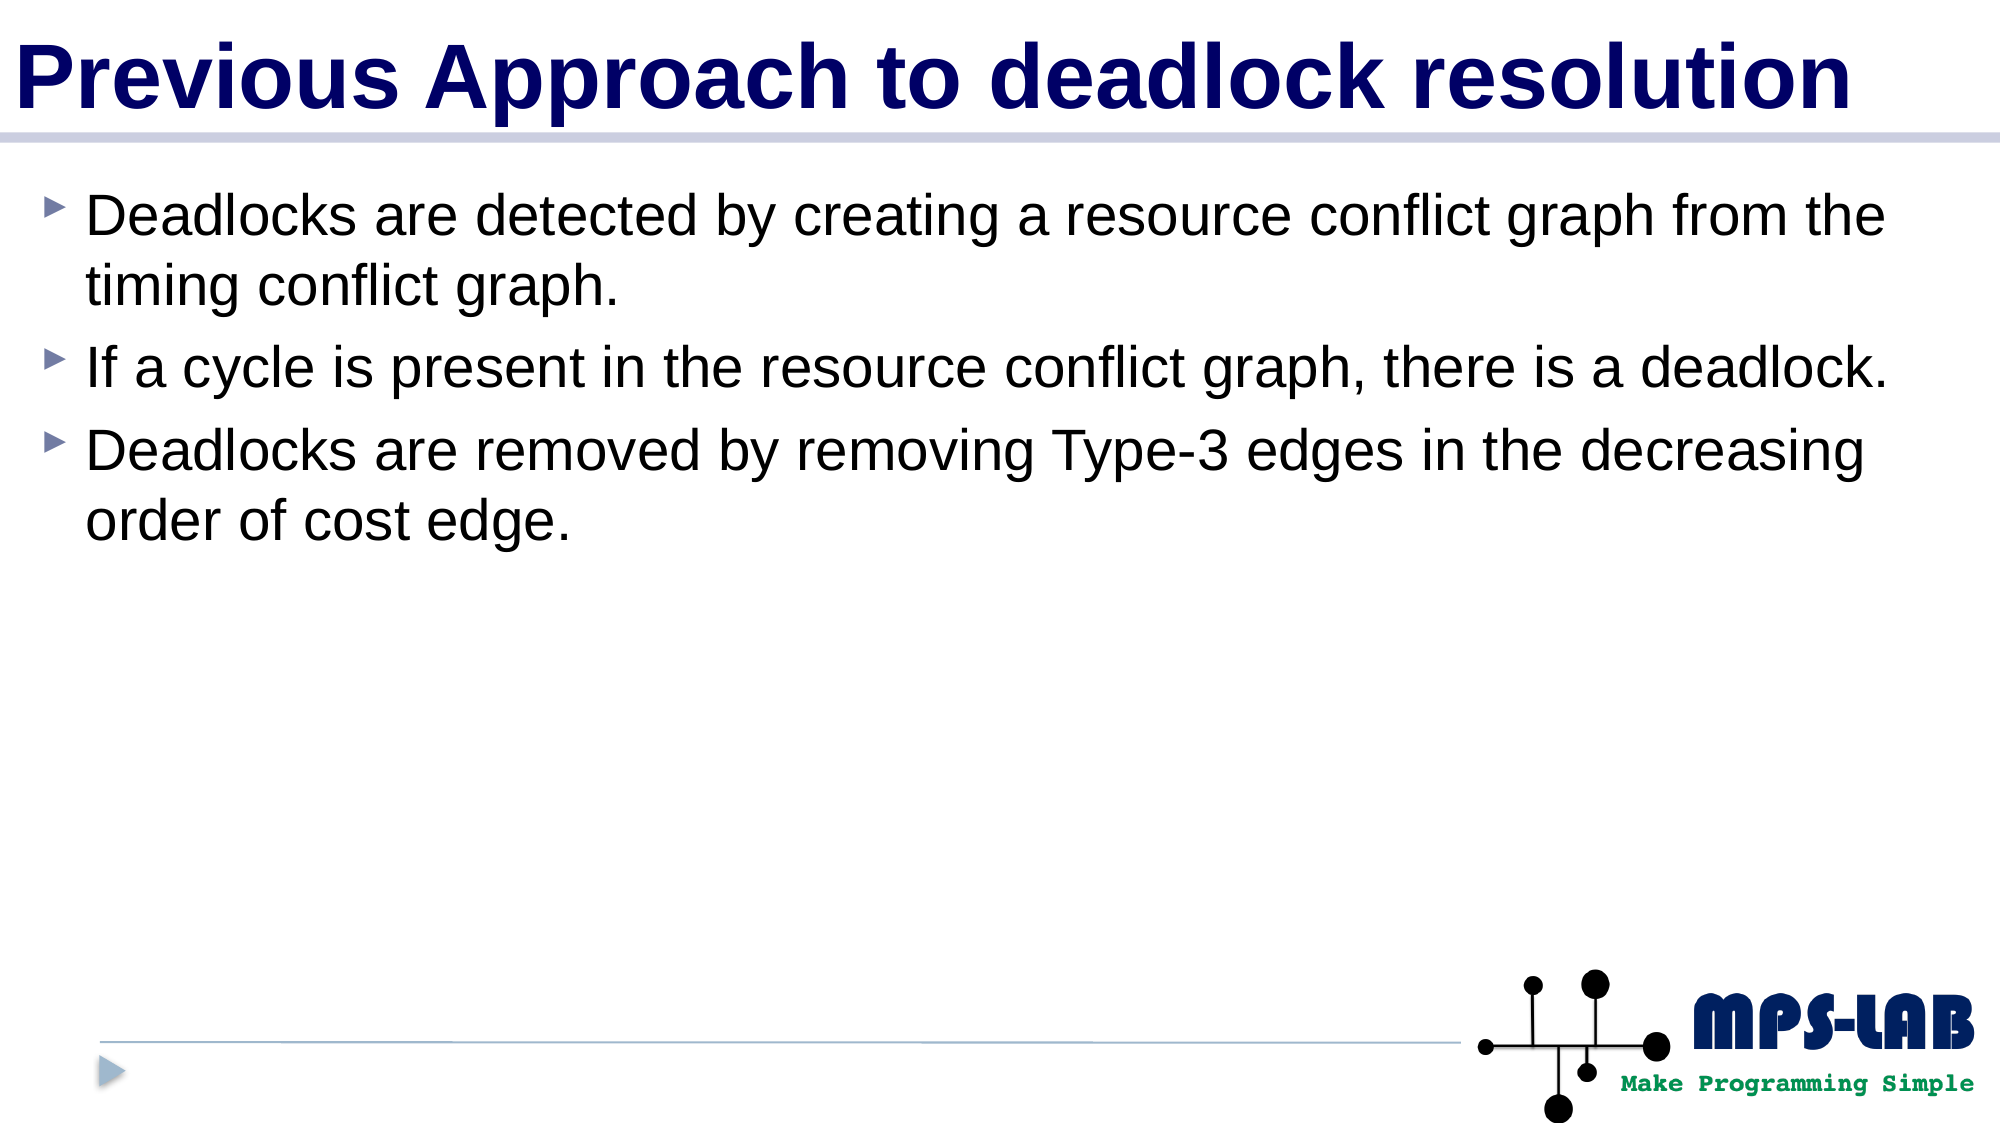

# Previous Approach to deadlock resolution
Deadlocks are detected by creating a resource conflict graph from the timing conflict graph.
If a cycle is present in the resource conflict graph, there is a deadlock.
Deadlocks are removed by removing Type-3 edges in the decreasing order of cost edge.